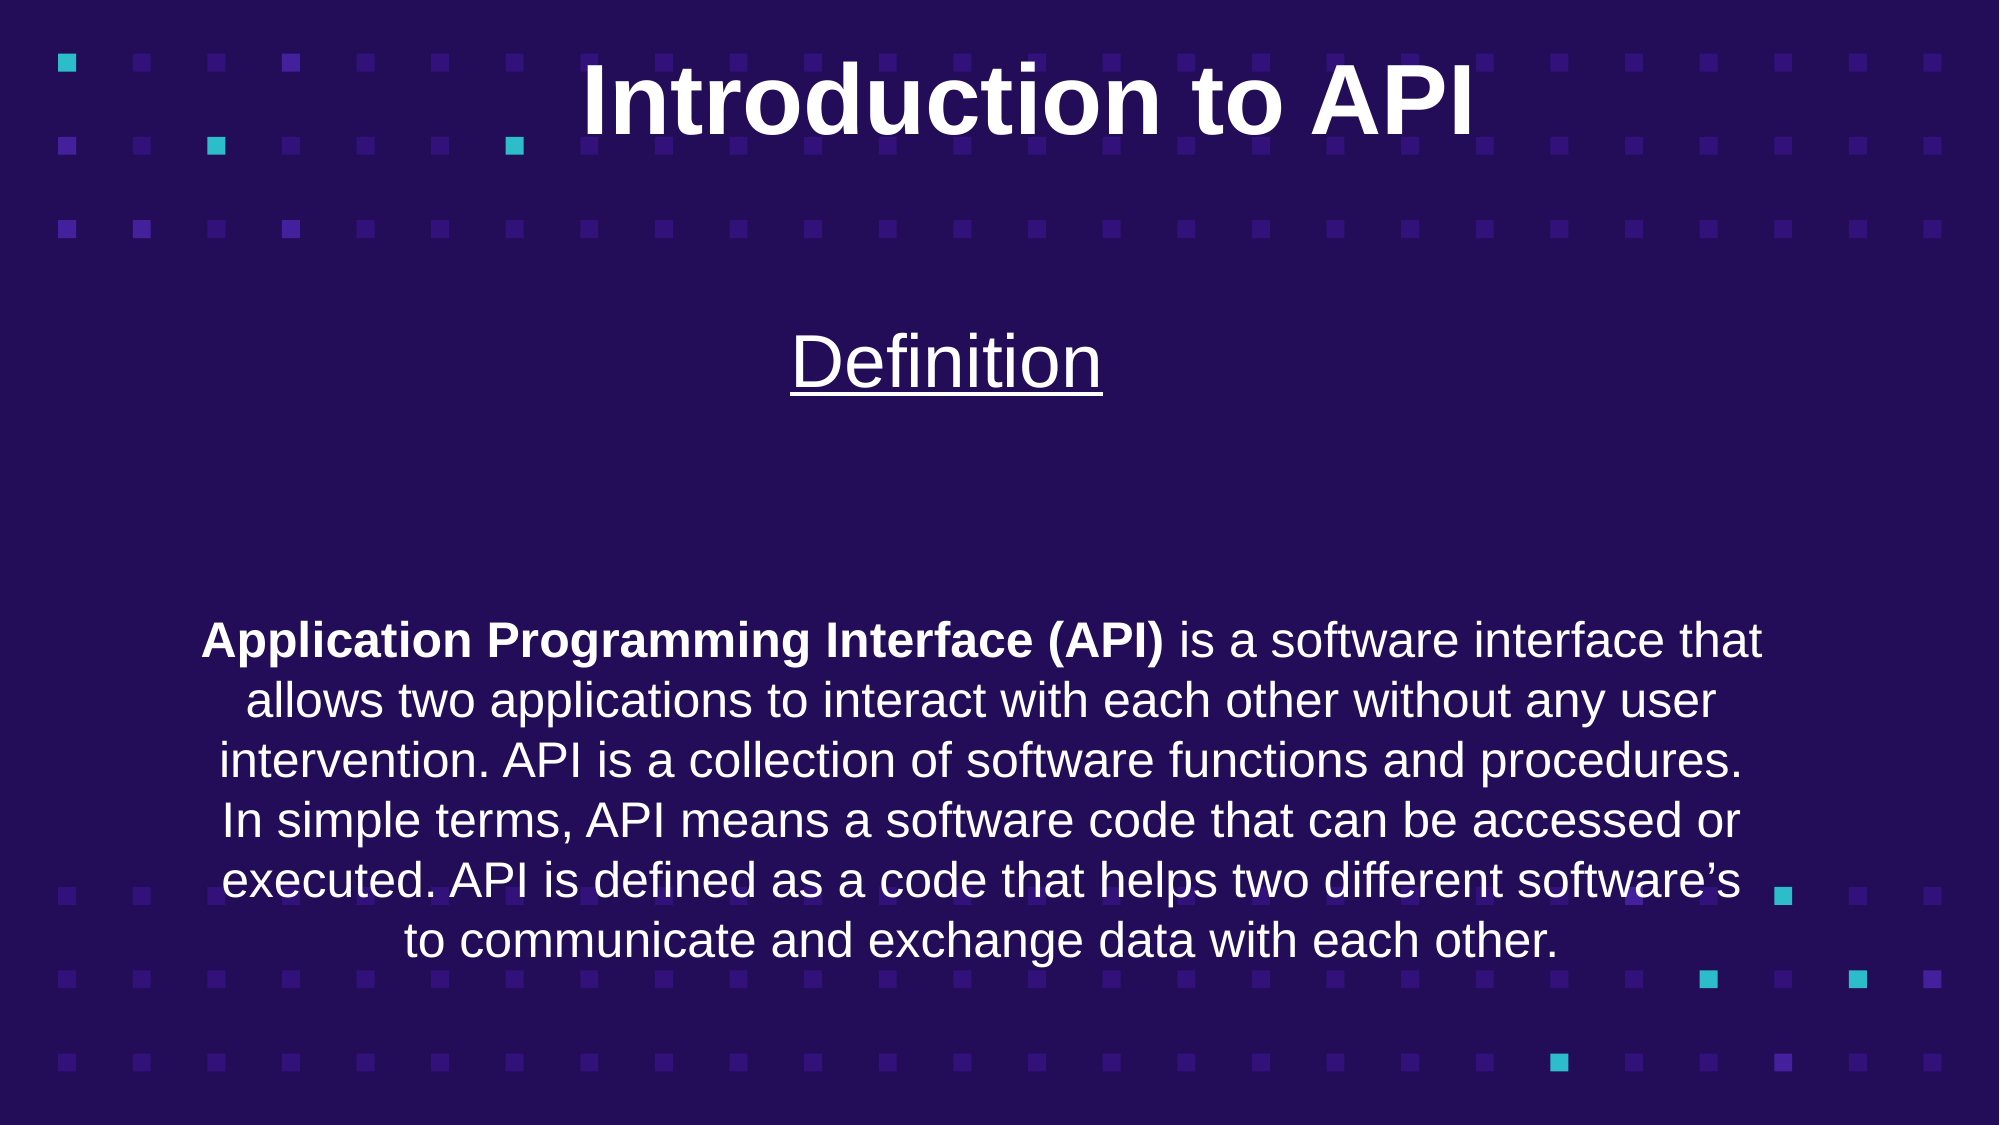

# Introduction to API

Definition

Application Programming Interface (API) is a software interface that allows two applications to interact with each other without any user intervention. API is a collection of software functions and procedures. In simple terms, API means a software code that can be accessed or executed. API is defined as a code that helps two different software’s to communicate and exchange data with each other.